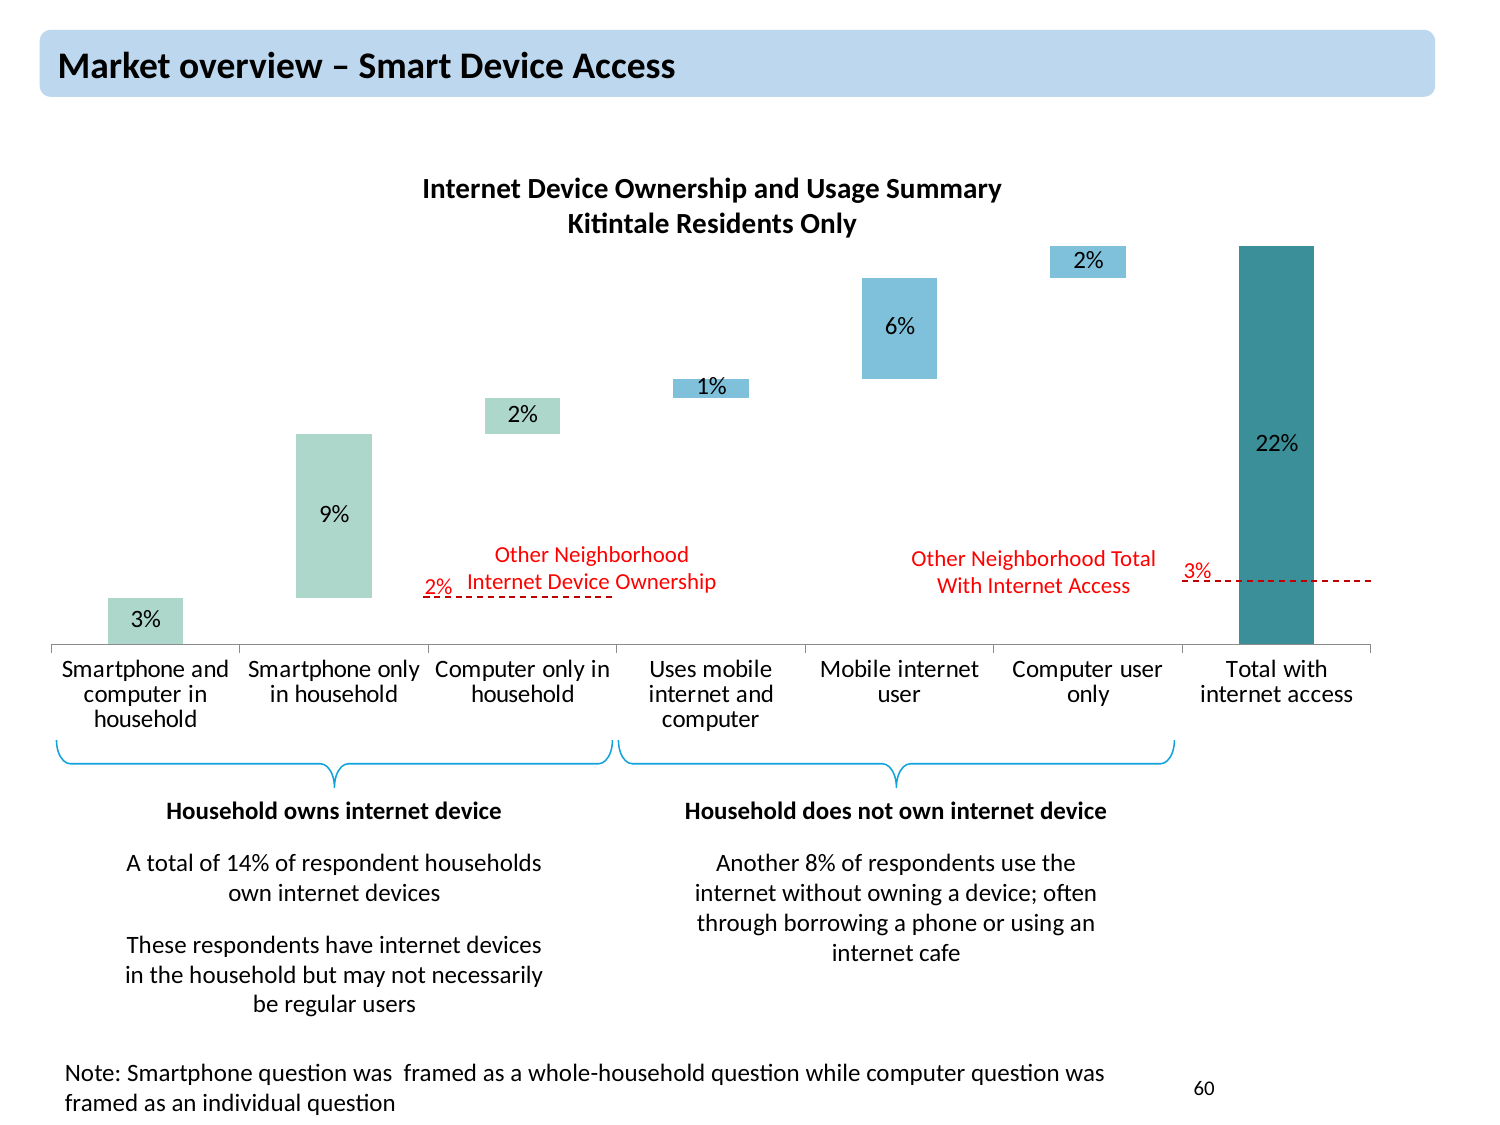

Market overview – Smart Device Access
Internet Device Ownership and Usage Summary
Kitintale Residents Only

### Chart

| Category |  |  |
|---|---|---|
| Smartphone and computer in household | 0.0 | 0.0259222333000997 |
| Smartphone only in household | 0.0259222333000997 | 0.09072781655034895 |
| Computer only in household | 0.11665004985044865 | 0.019940179461615155 |
| Uses mobile internet and computer | 0.1365902293120638 | 0.010967098703888335 |
| Mobile internet user | 0.14755732801595214 | 0.05583250249252243 |
| Computer user only | 0.2033898305084746 | 0.01794616151545364 |
| Total with internet access | 0.0 | 0.22133599202392823 |

Other Neighborhood Internet Device Ownership
Other Neighborhood Total With Internet Access
3%
2%
Household owns internet device
Household does not own internet device
A total of 14% of respondent households own internet devices
Another 8% of respondents use the internet without owning a device; often through borrowing a phone or using an internet cafe
These respondents have internet devices in the household but may not necessarily be regular users
Note: Smartphone question was  framed as a whole-household question while computer question was framed as an individual question
60